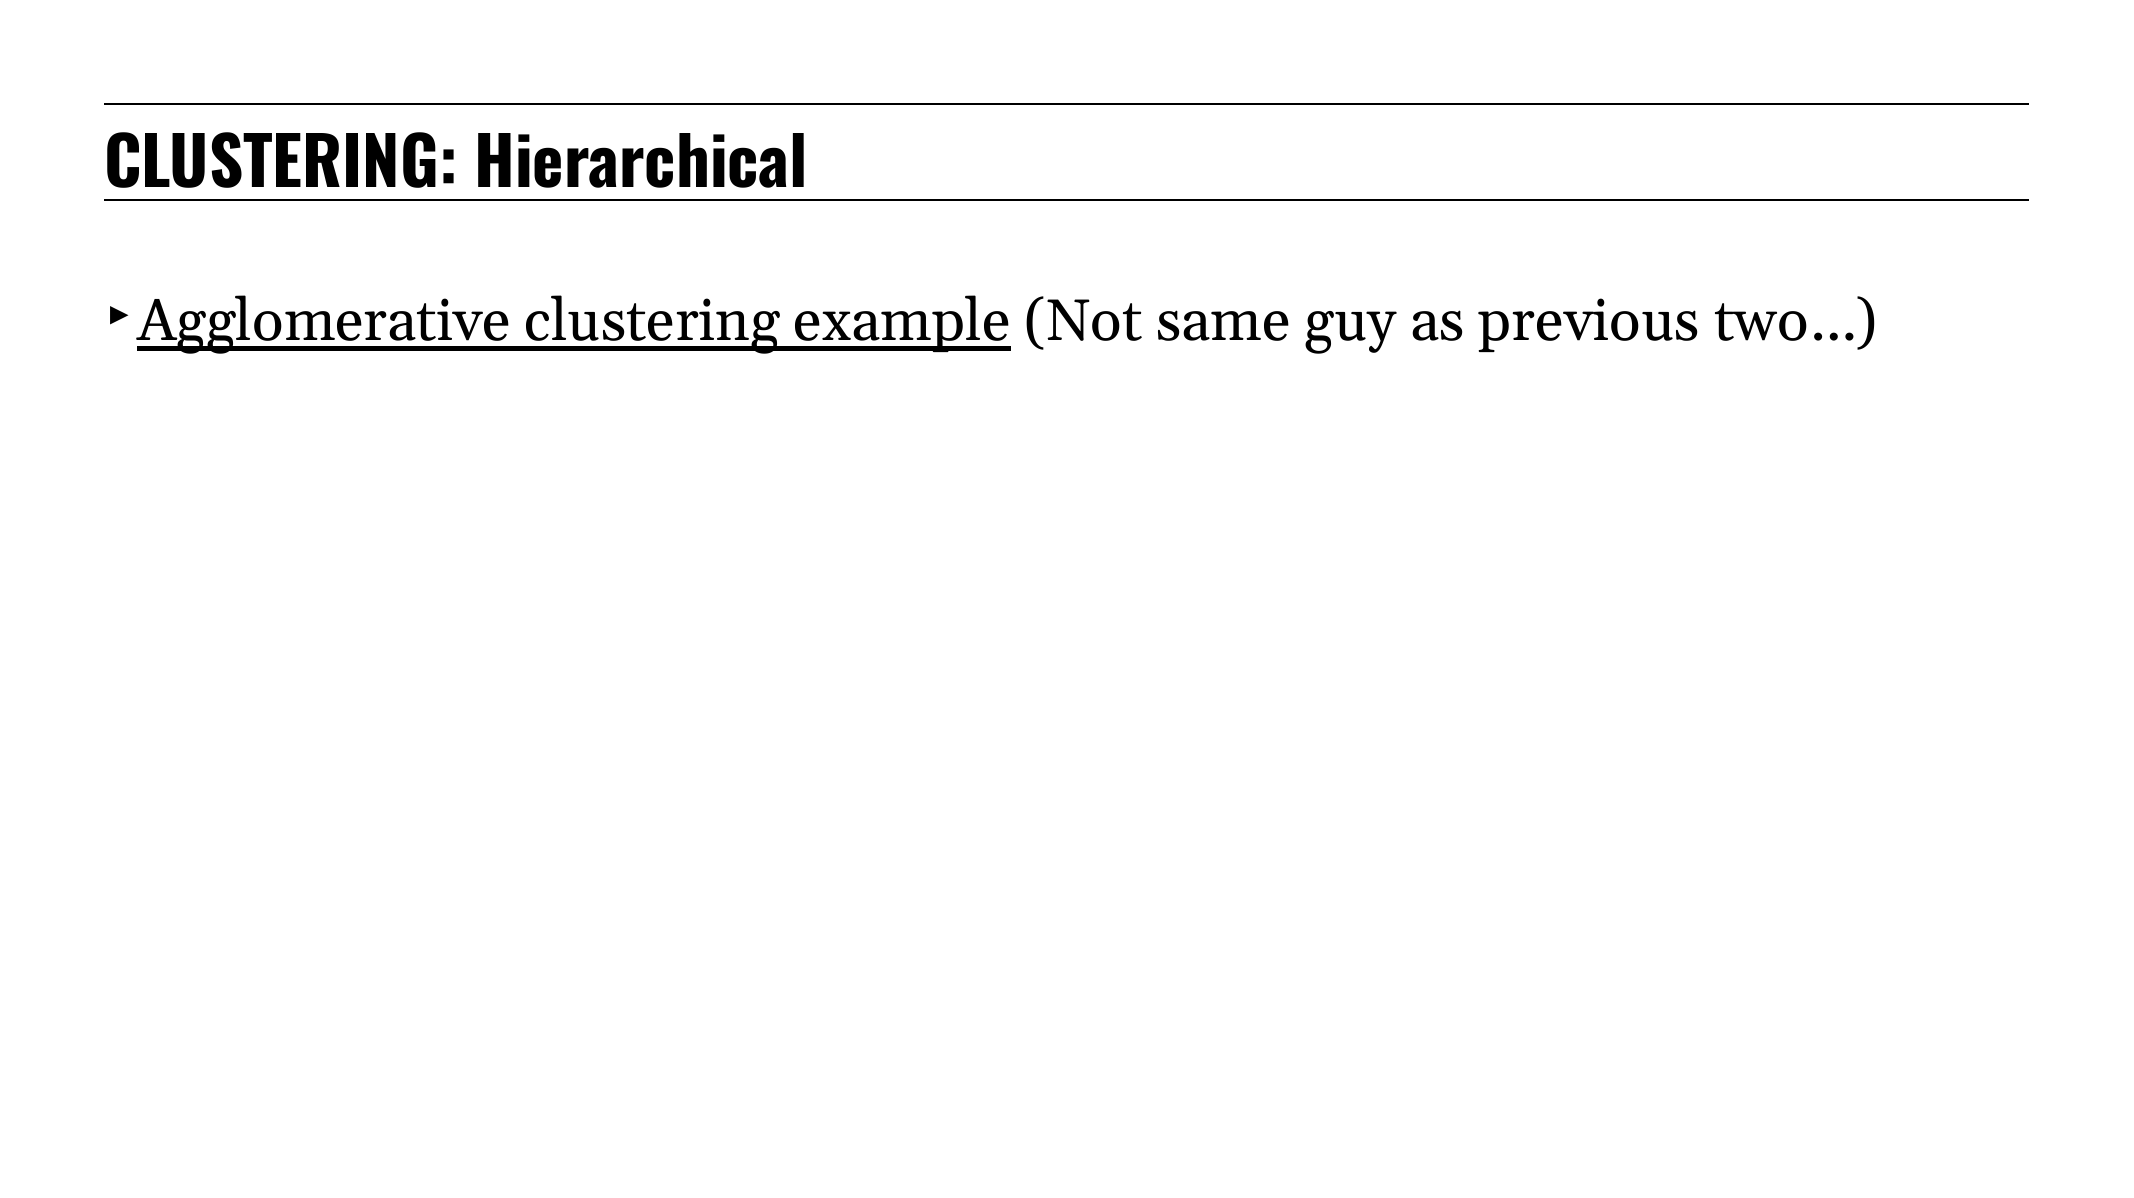

CLUSTERING: Hierarchical

Agglomerative clustering example (Not same guy as previous two…)